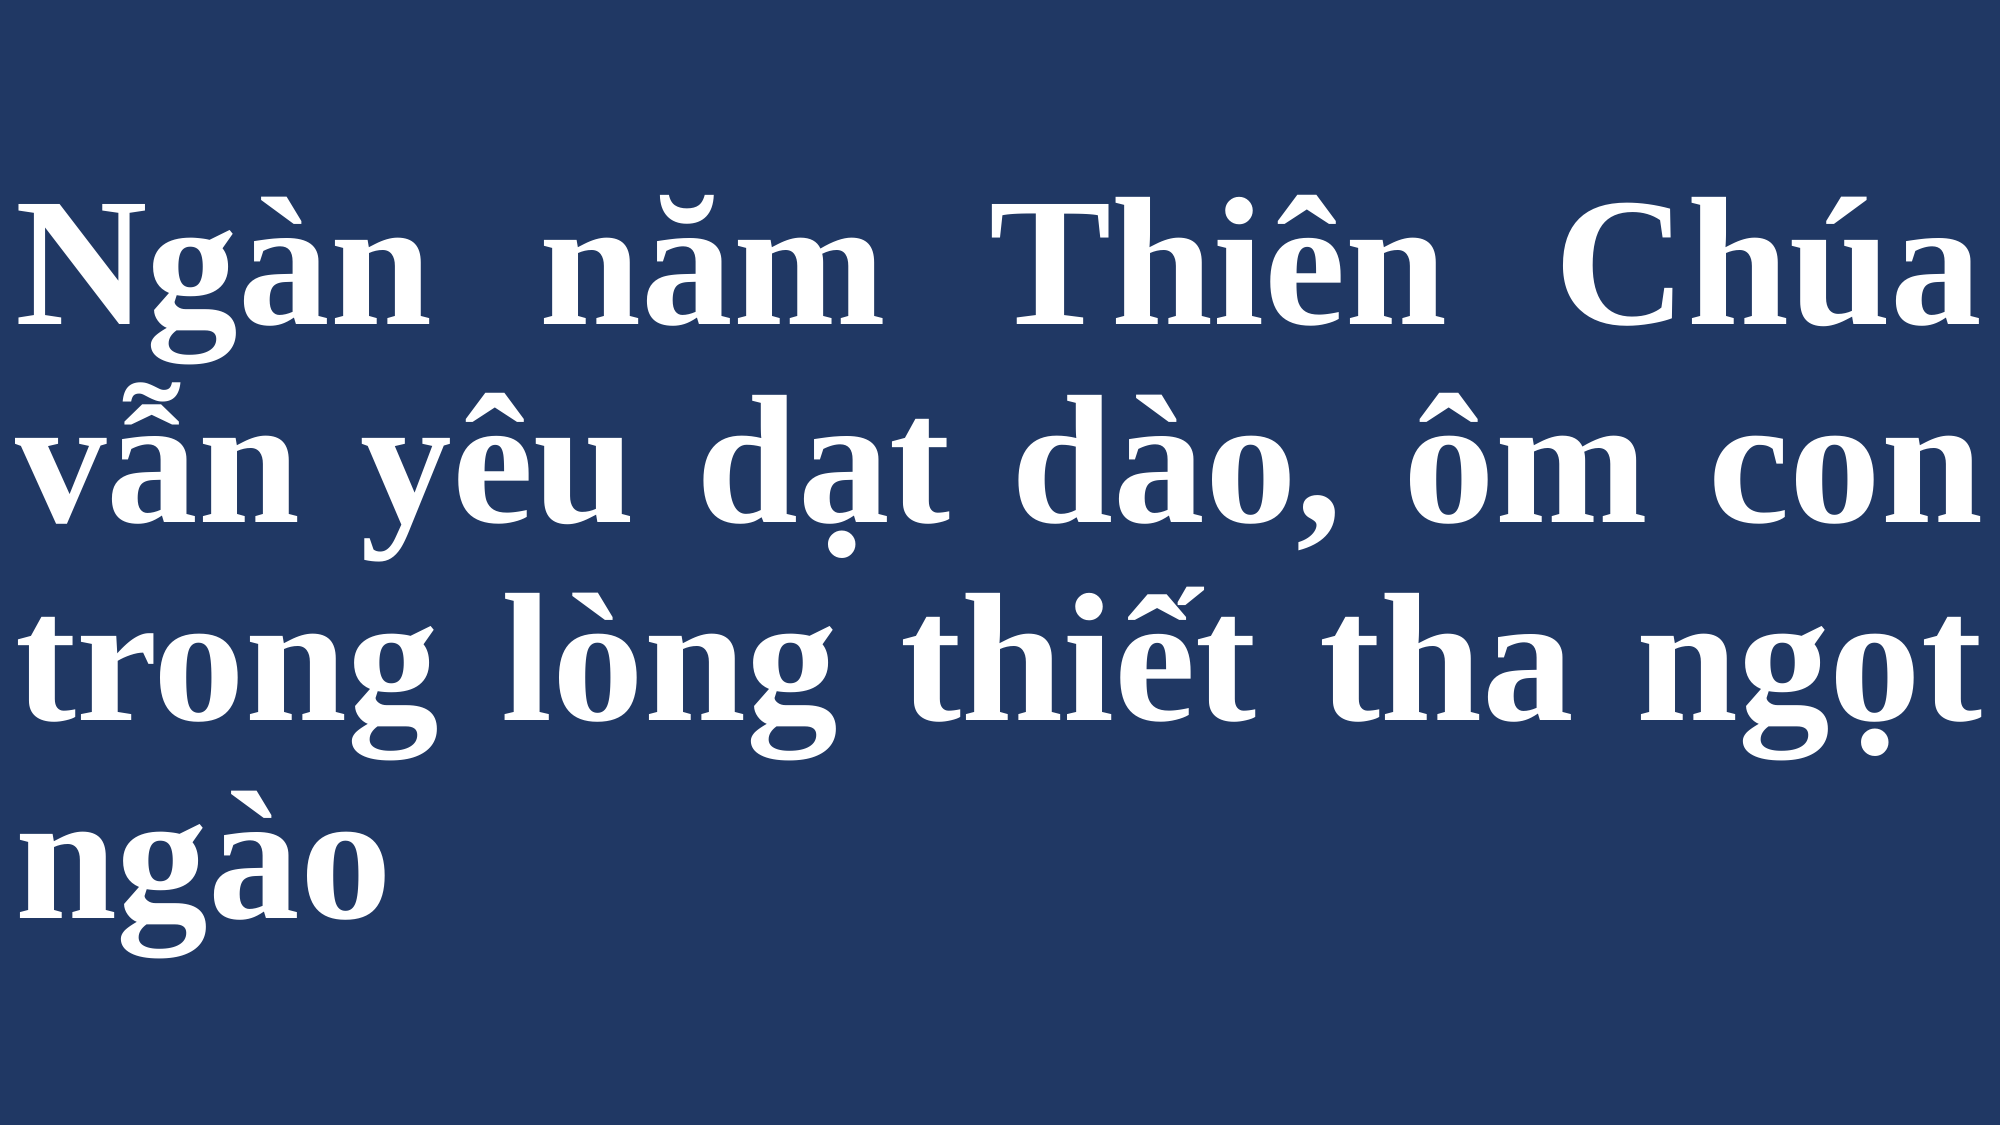

# Ngàn năm Thiên Chúa vẫn yêu dạt dào, ôm con trong lòng thiết tha ngọt ngào